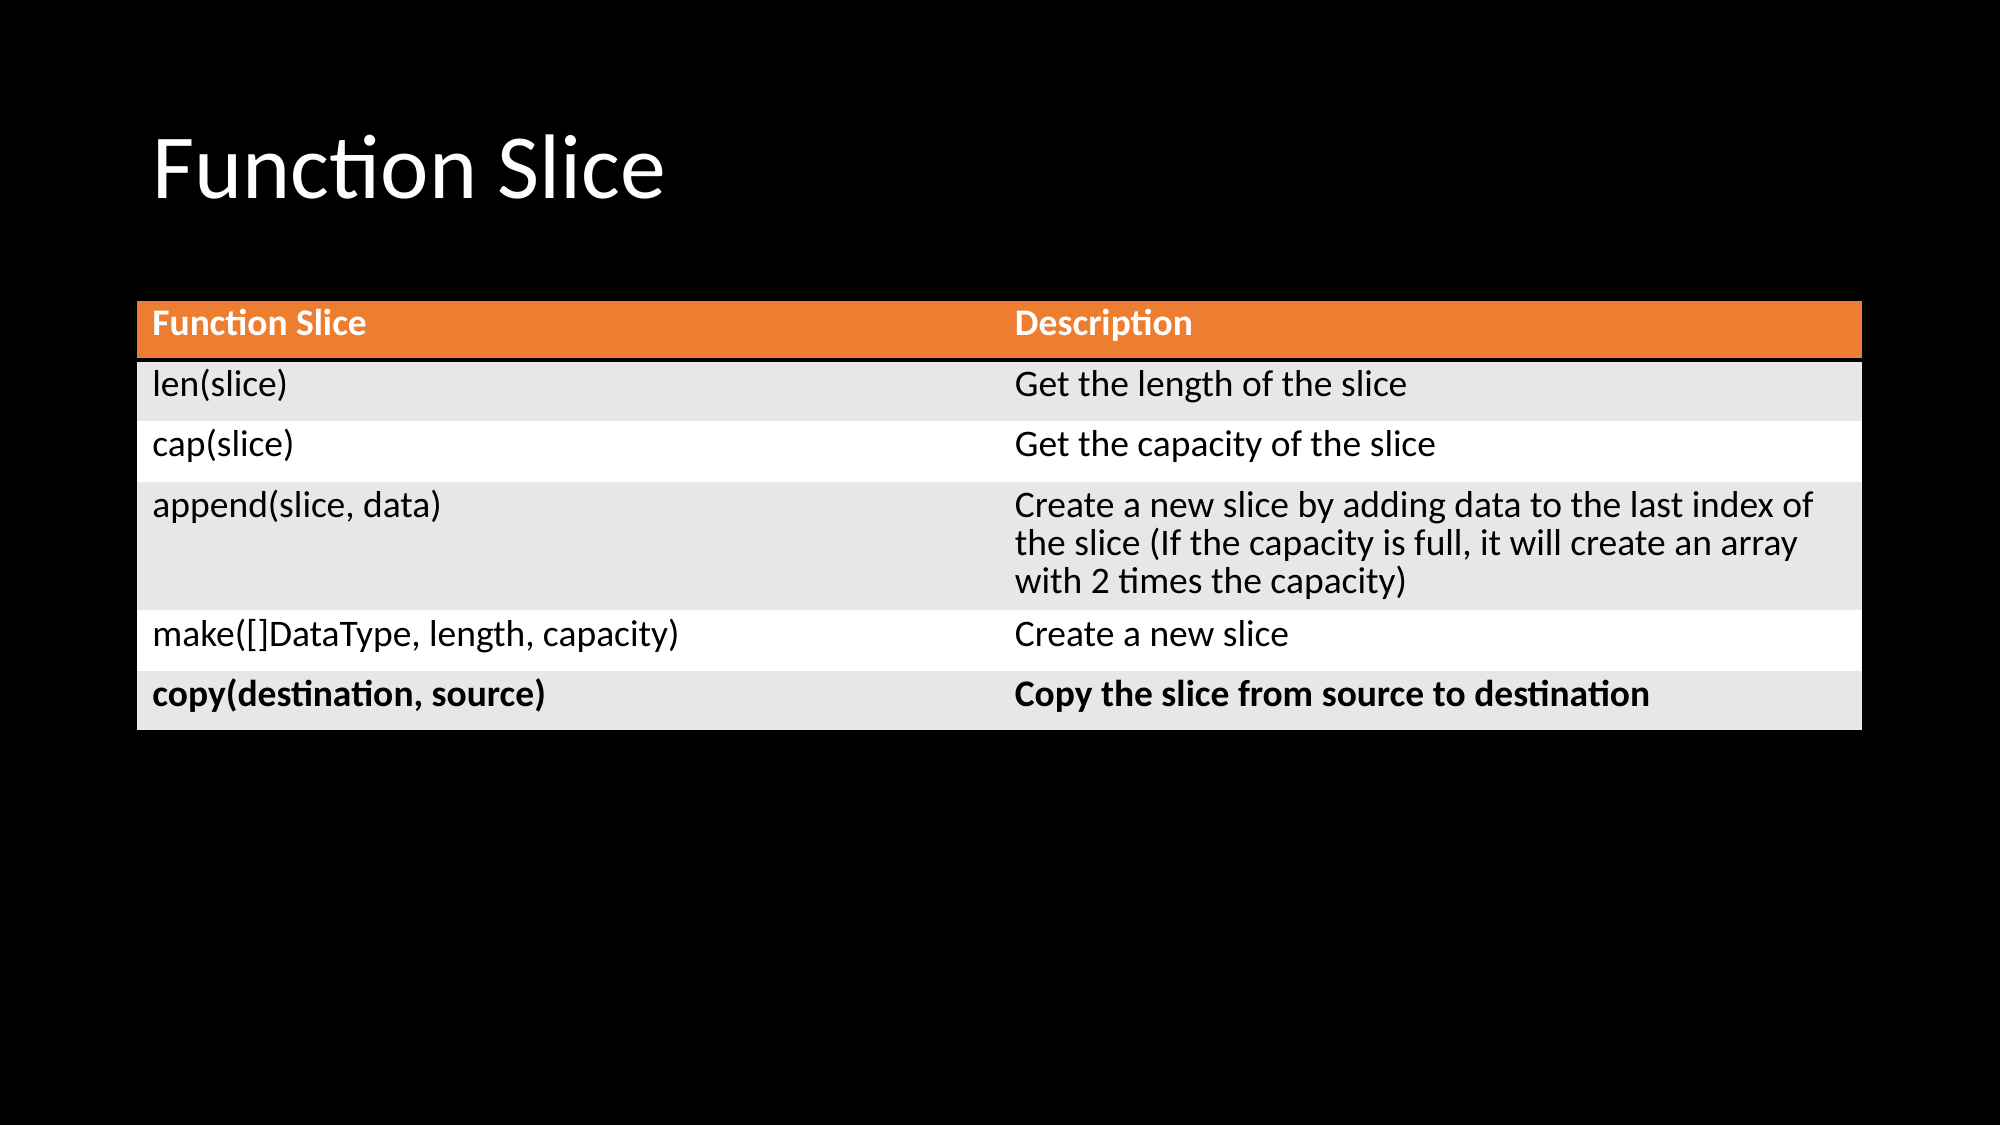

# Function Slice
| Function Slice | Description |
| --- | --- |
| len(slice) | Get the length of the slice |
| cap(slice) | Get the capacity of the slice |
| append(slice, data) | Create a new slice by adding data to the last index of the slice (If the capacity is full, it will create an array with 2 times the capacity) |
| make([]DataType, length, capacity) | Create a new slice |
| copy(destination, source) | Copy the slice from source to destination |